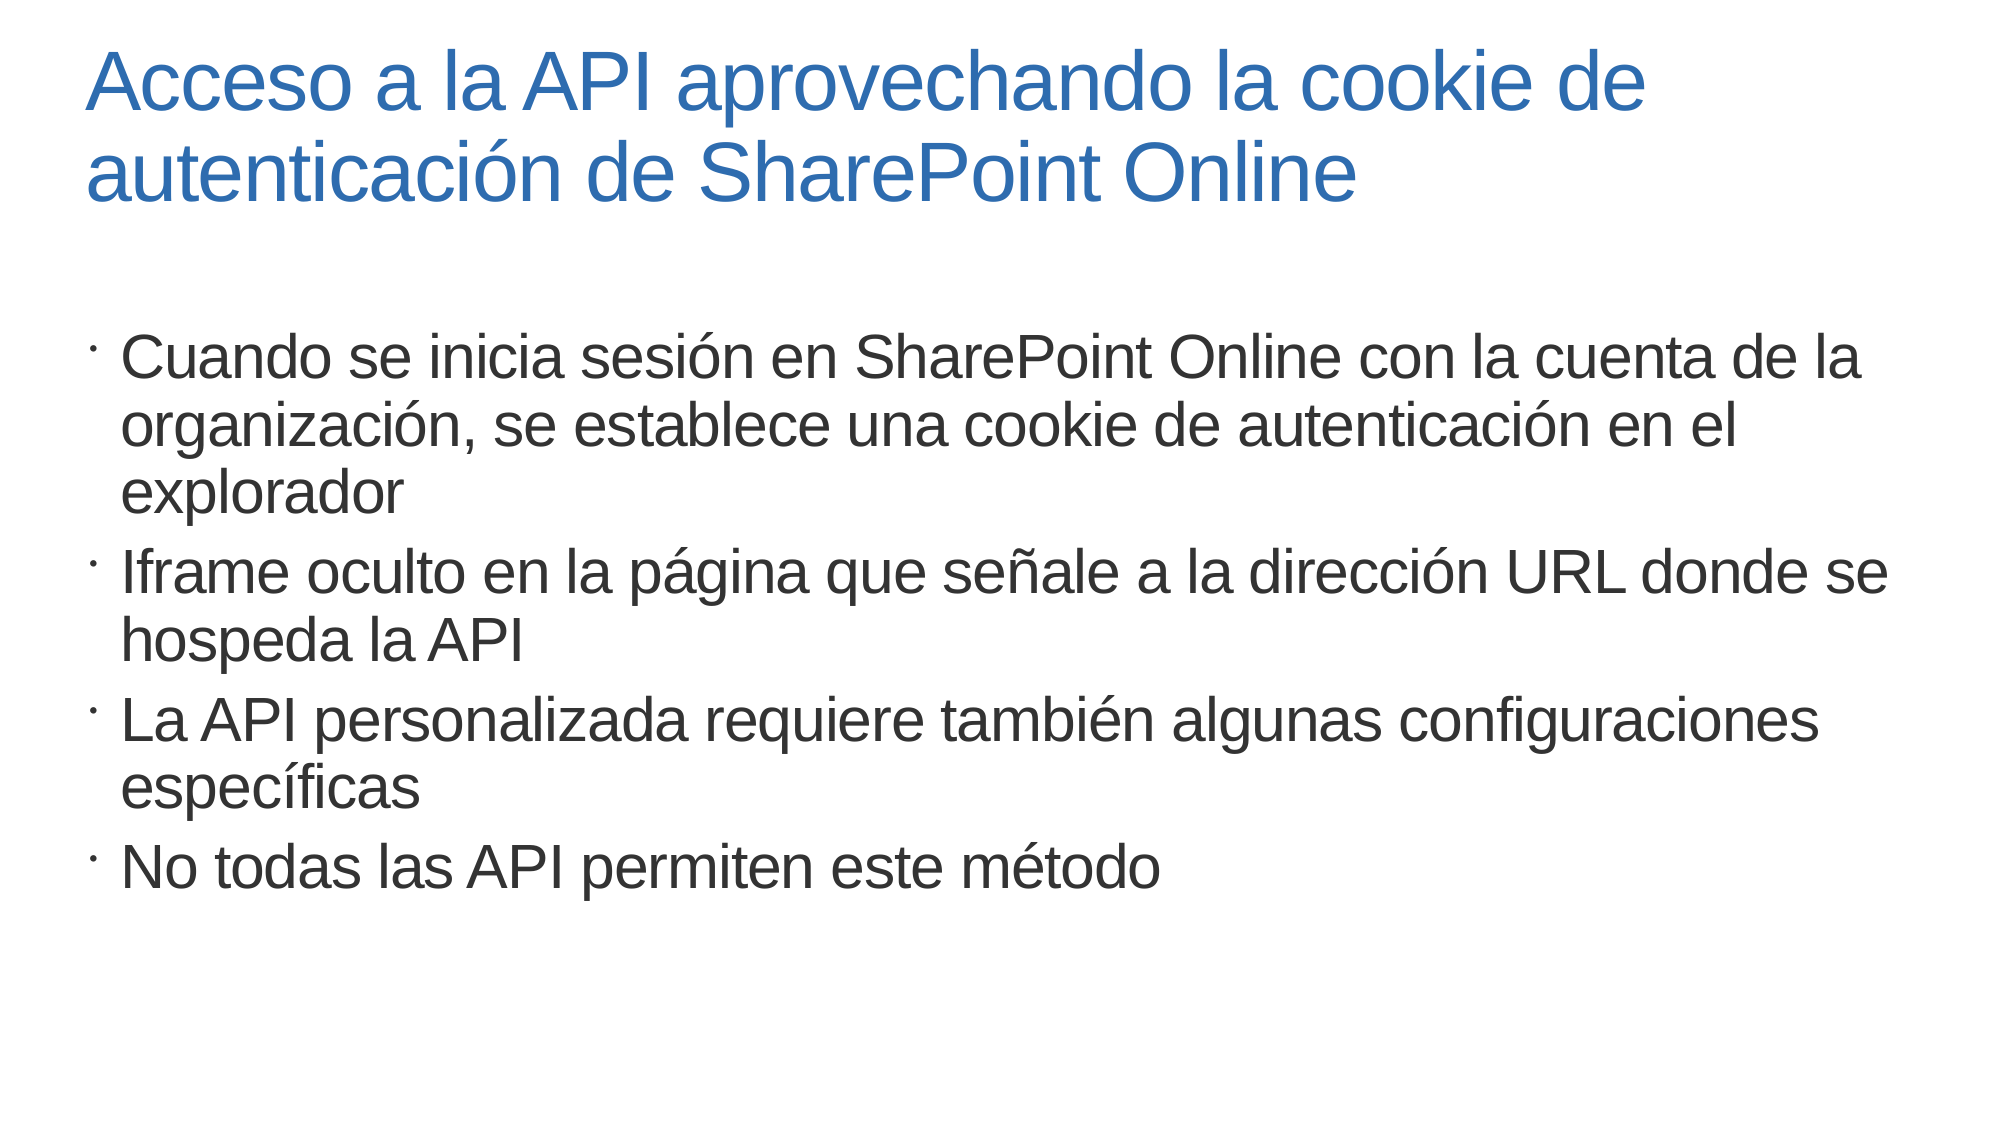

# Acceso a la API aprovechando la cookie de autenticación de SharePoint Online

Cuando se inicia sesión en SharePoint Online con la cuenta de la organización, se establece una cookie de autenticación en el explorador
Iframe oculto en la página que señale a la dirección URL donde se hospeda la API
La API personalizada requiere también algunas configuraciones específicas
No todas las API permiten este método